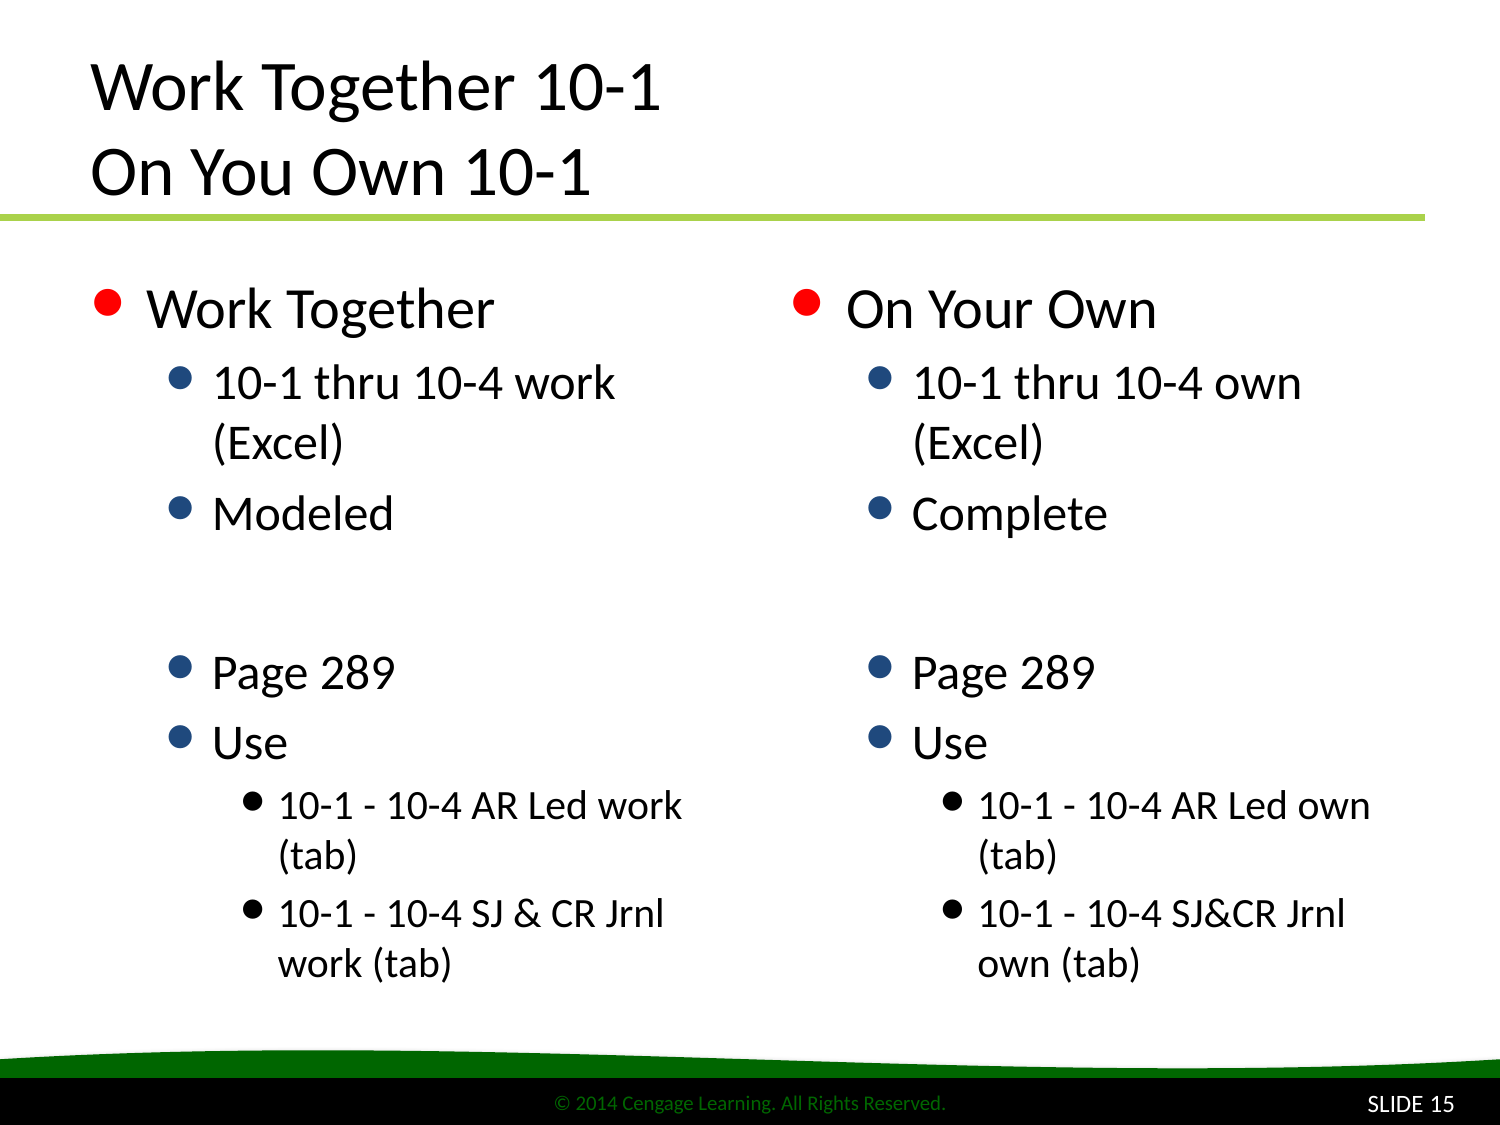

# Work Together 10-1 On You Own 10-1
Work Together
10-1 thru 10-4 work (Excel)
Modeled

Page 289
Use
10-1 - 10-4 AR Led work (tab)
10-1 - 10-4 SJ & CR Jrnl work (tab)
On Your Own
10-1 thru 10-4 own (Excel)
Complete

Page 289
Use
10-1 - 10-4 AR Led own (tab)
10-1 - 10-4 SJ&CR Jrnl own (tab)
SLIDE 15